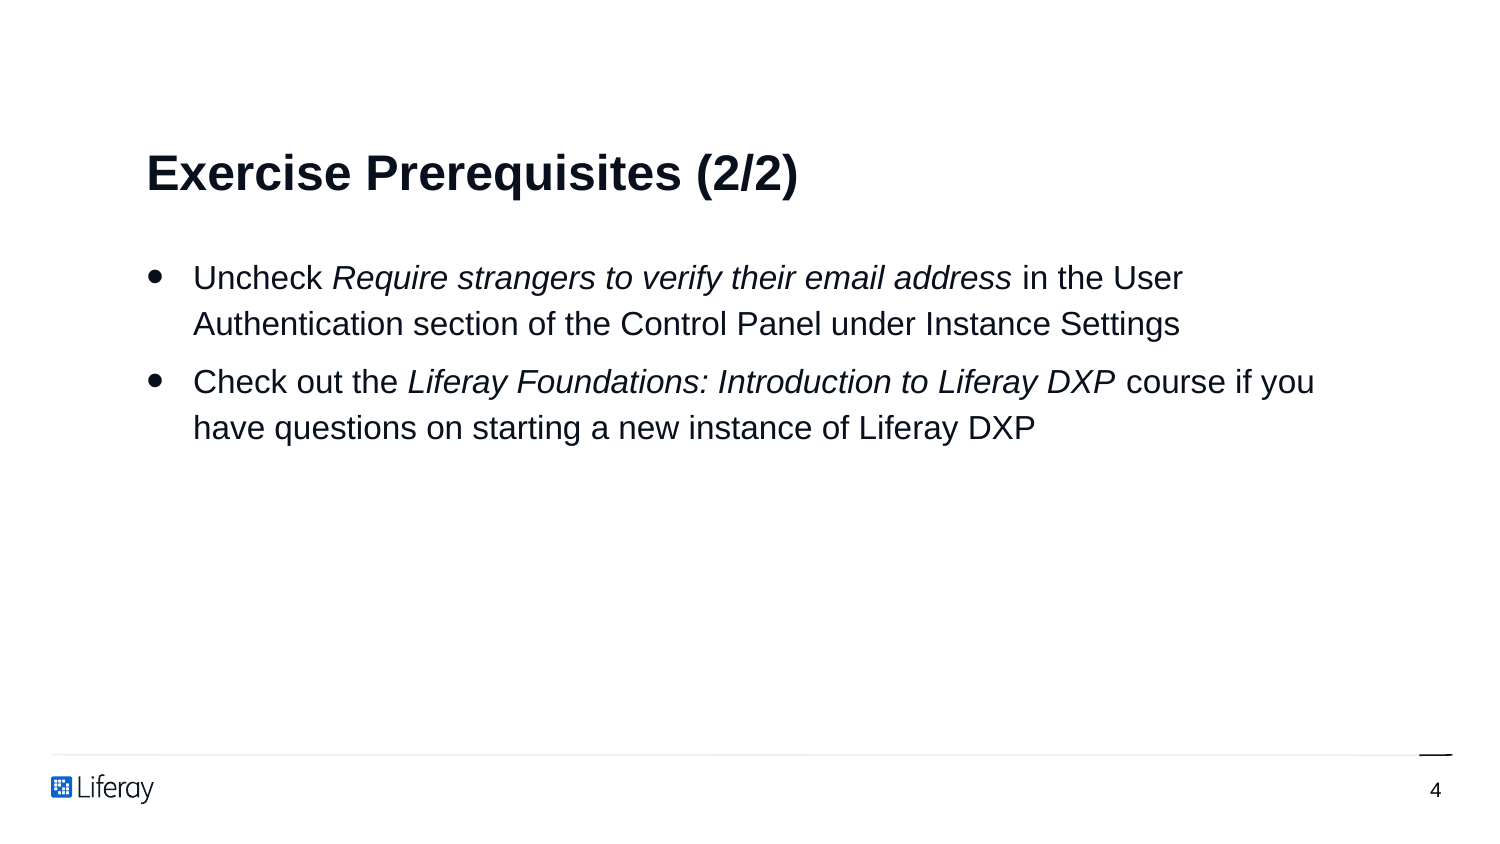

# Exercise Prerequisites (2/2)
Uncheck Require strangers to verify their email address in the User Authentication section of the Control Panel under Instance Settings
Check out the Liferay Foundations: Introduction to Liferay DXP course if you have questions on starting a new instance of Liferay DXP